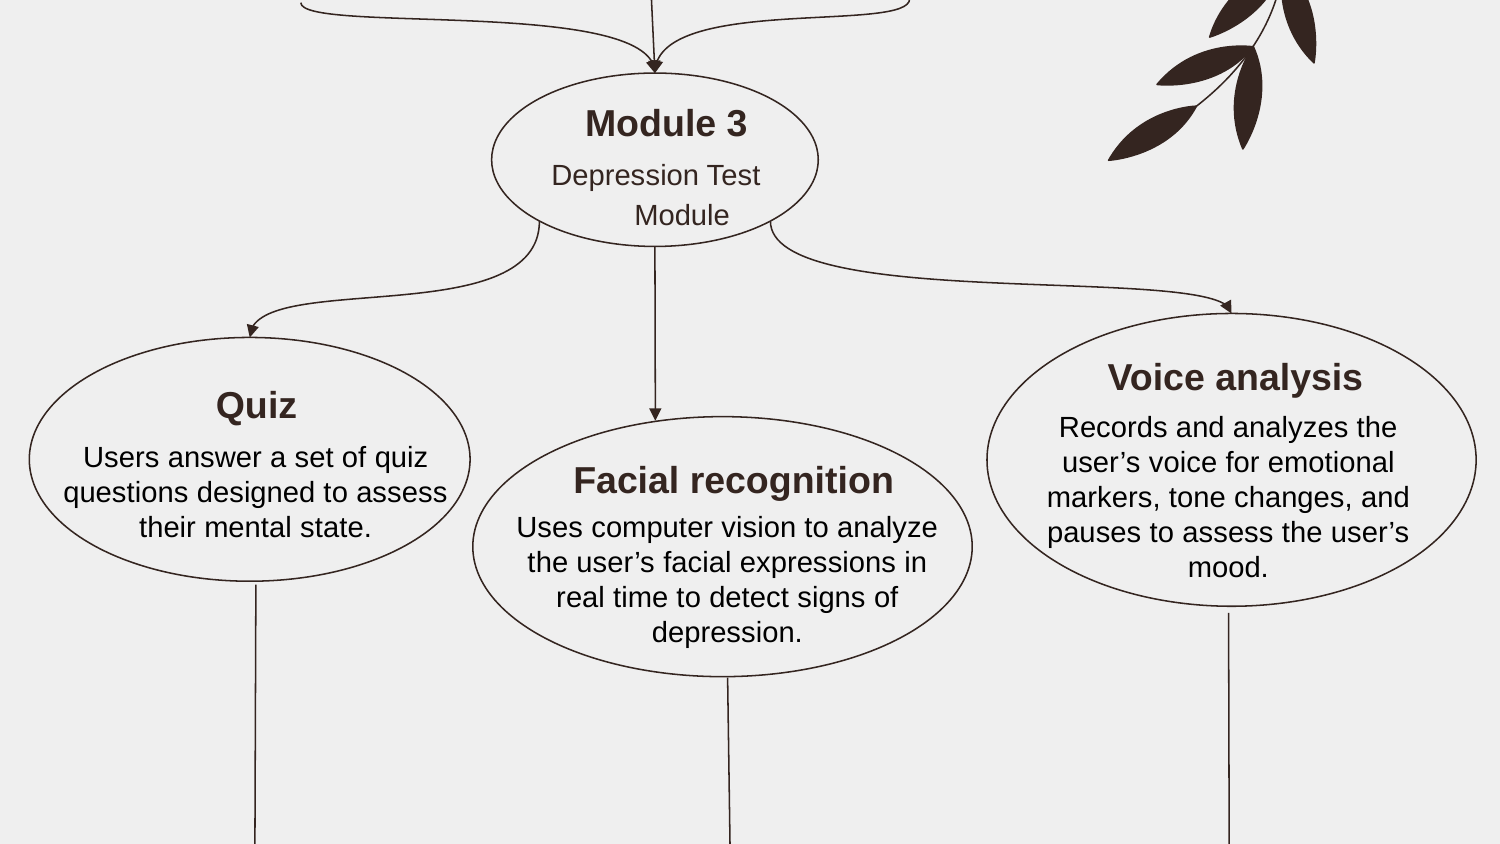

Module 3
Depression Test Module

Voice analysis
Quiz
Records and analyzes the user’s voice for emotional markers, tone changes, and pauses to assess the user’s mood.

Users answer a set of quiz questions designed to assess their mental state.
Facial recognition
Uses computer vision to analyze the user’s facial expressions in real time to detect signs of depression.